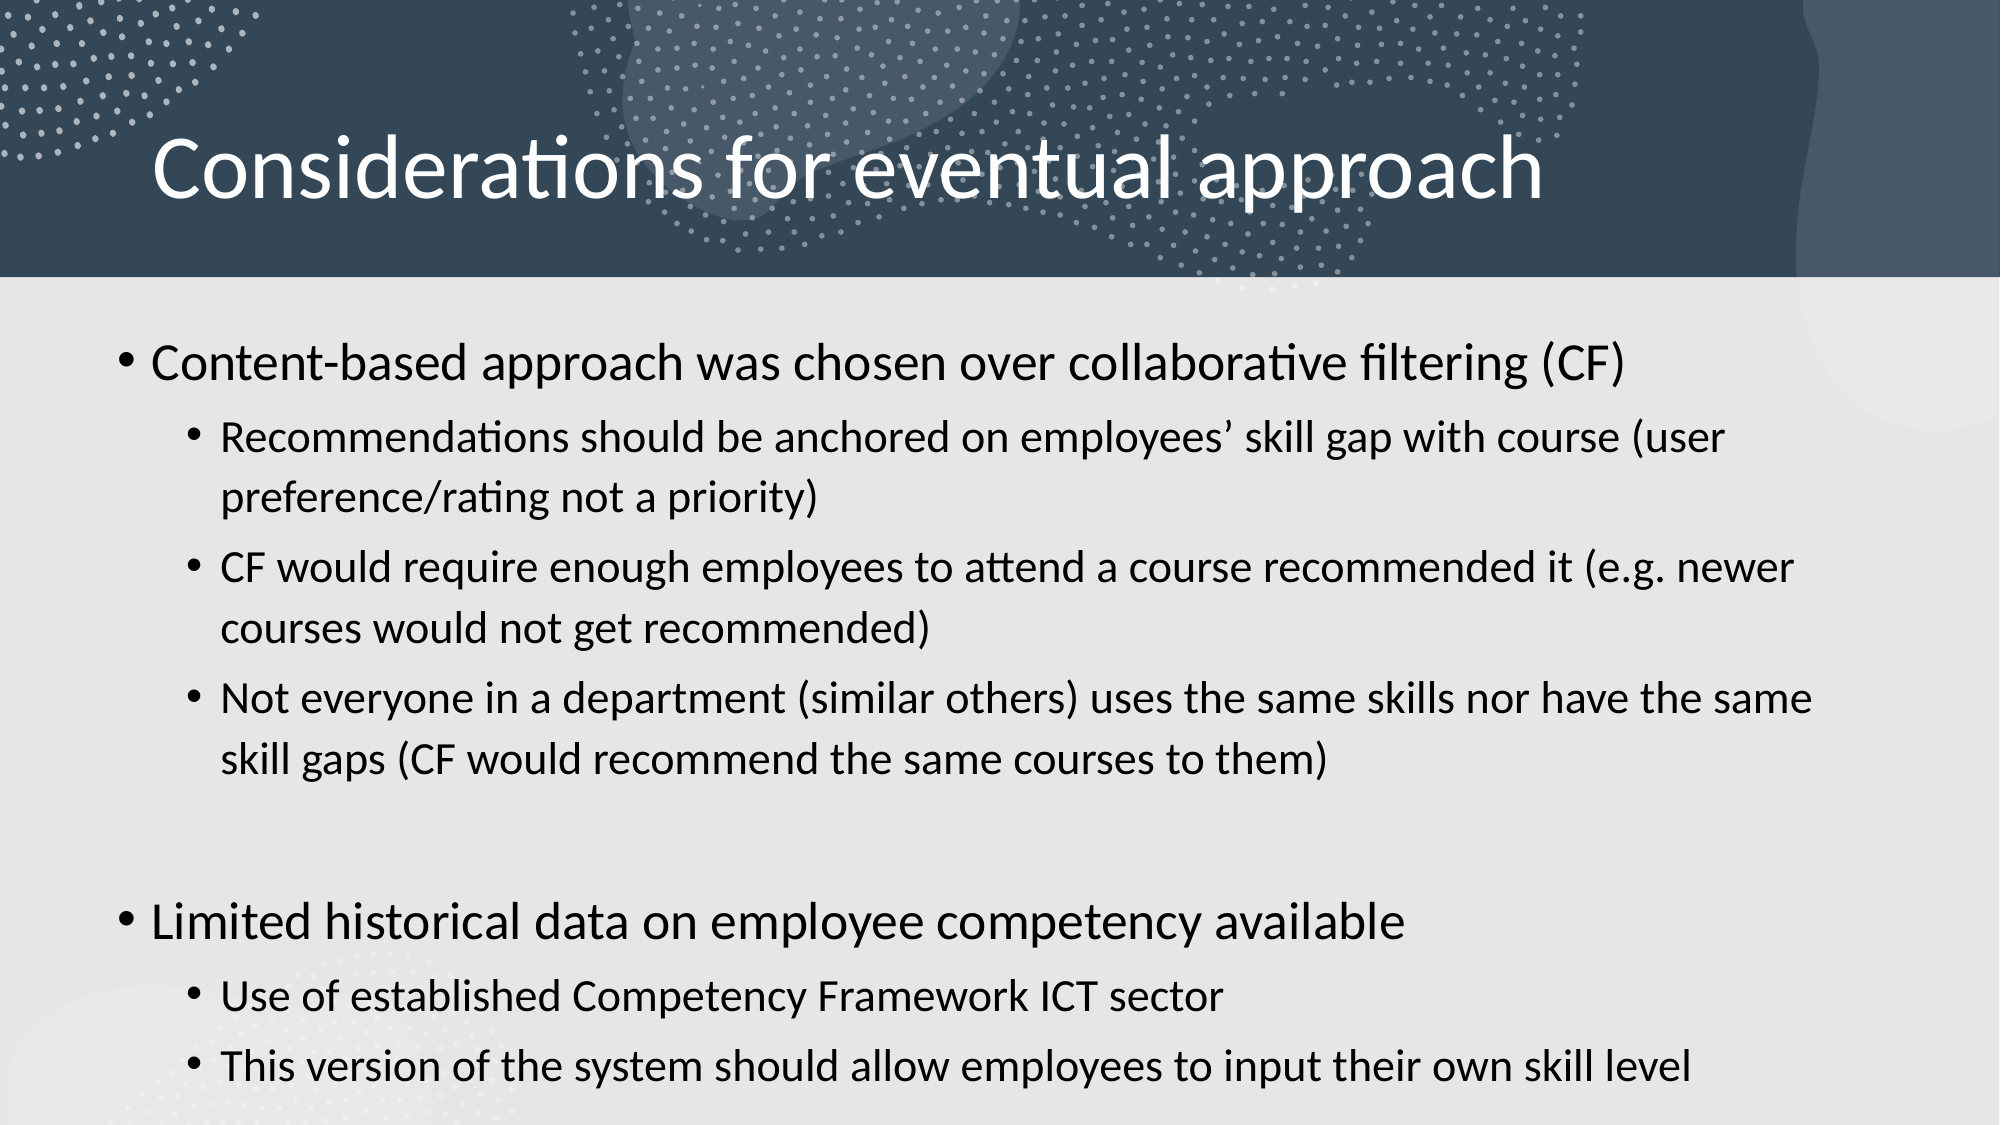

# Considerations for eventual approach
Content-based approach was chosen over collaborative filtering (CF)
Recommendations should be anchored on employees’ skill gap with course (user preference/rating not a priority)
CF would require enough employees to attend a course recommended it (e.g. newer courses would not get recommended)
Not everyone in a department (similar others) uses the same skills nor have the same skill gaps (CF would recommend the same courses to them)

Limited historical data on employee competency available
Use of established Competency Framework ICT sector
This version of the system should allow employees to input their own skill level

8